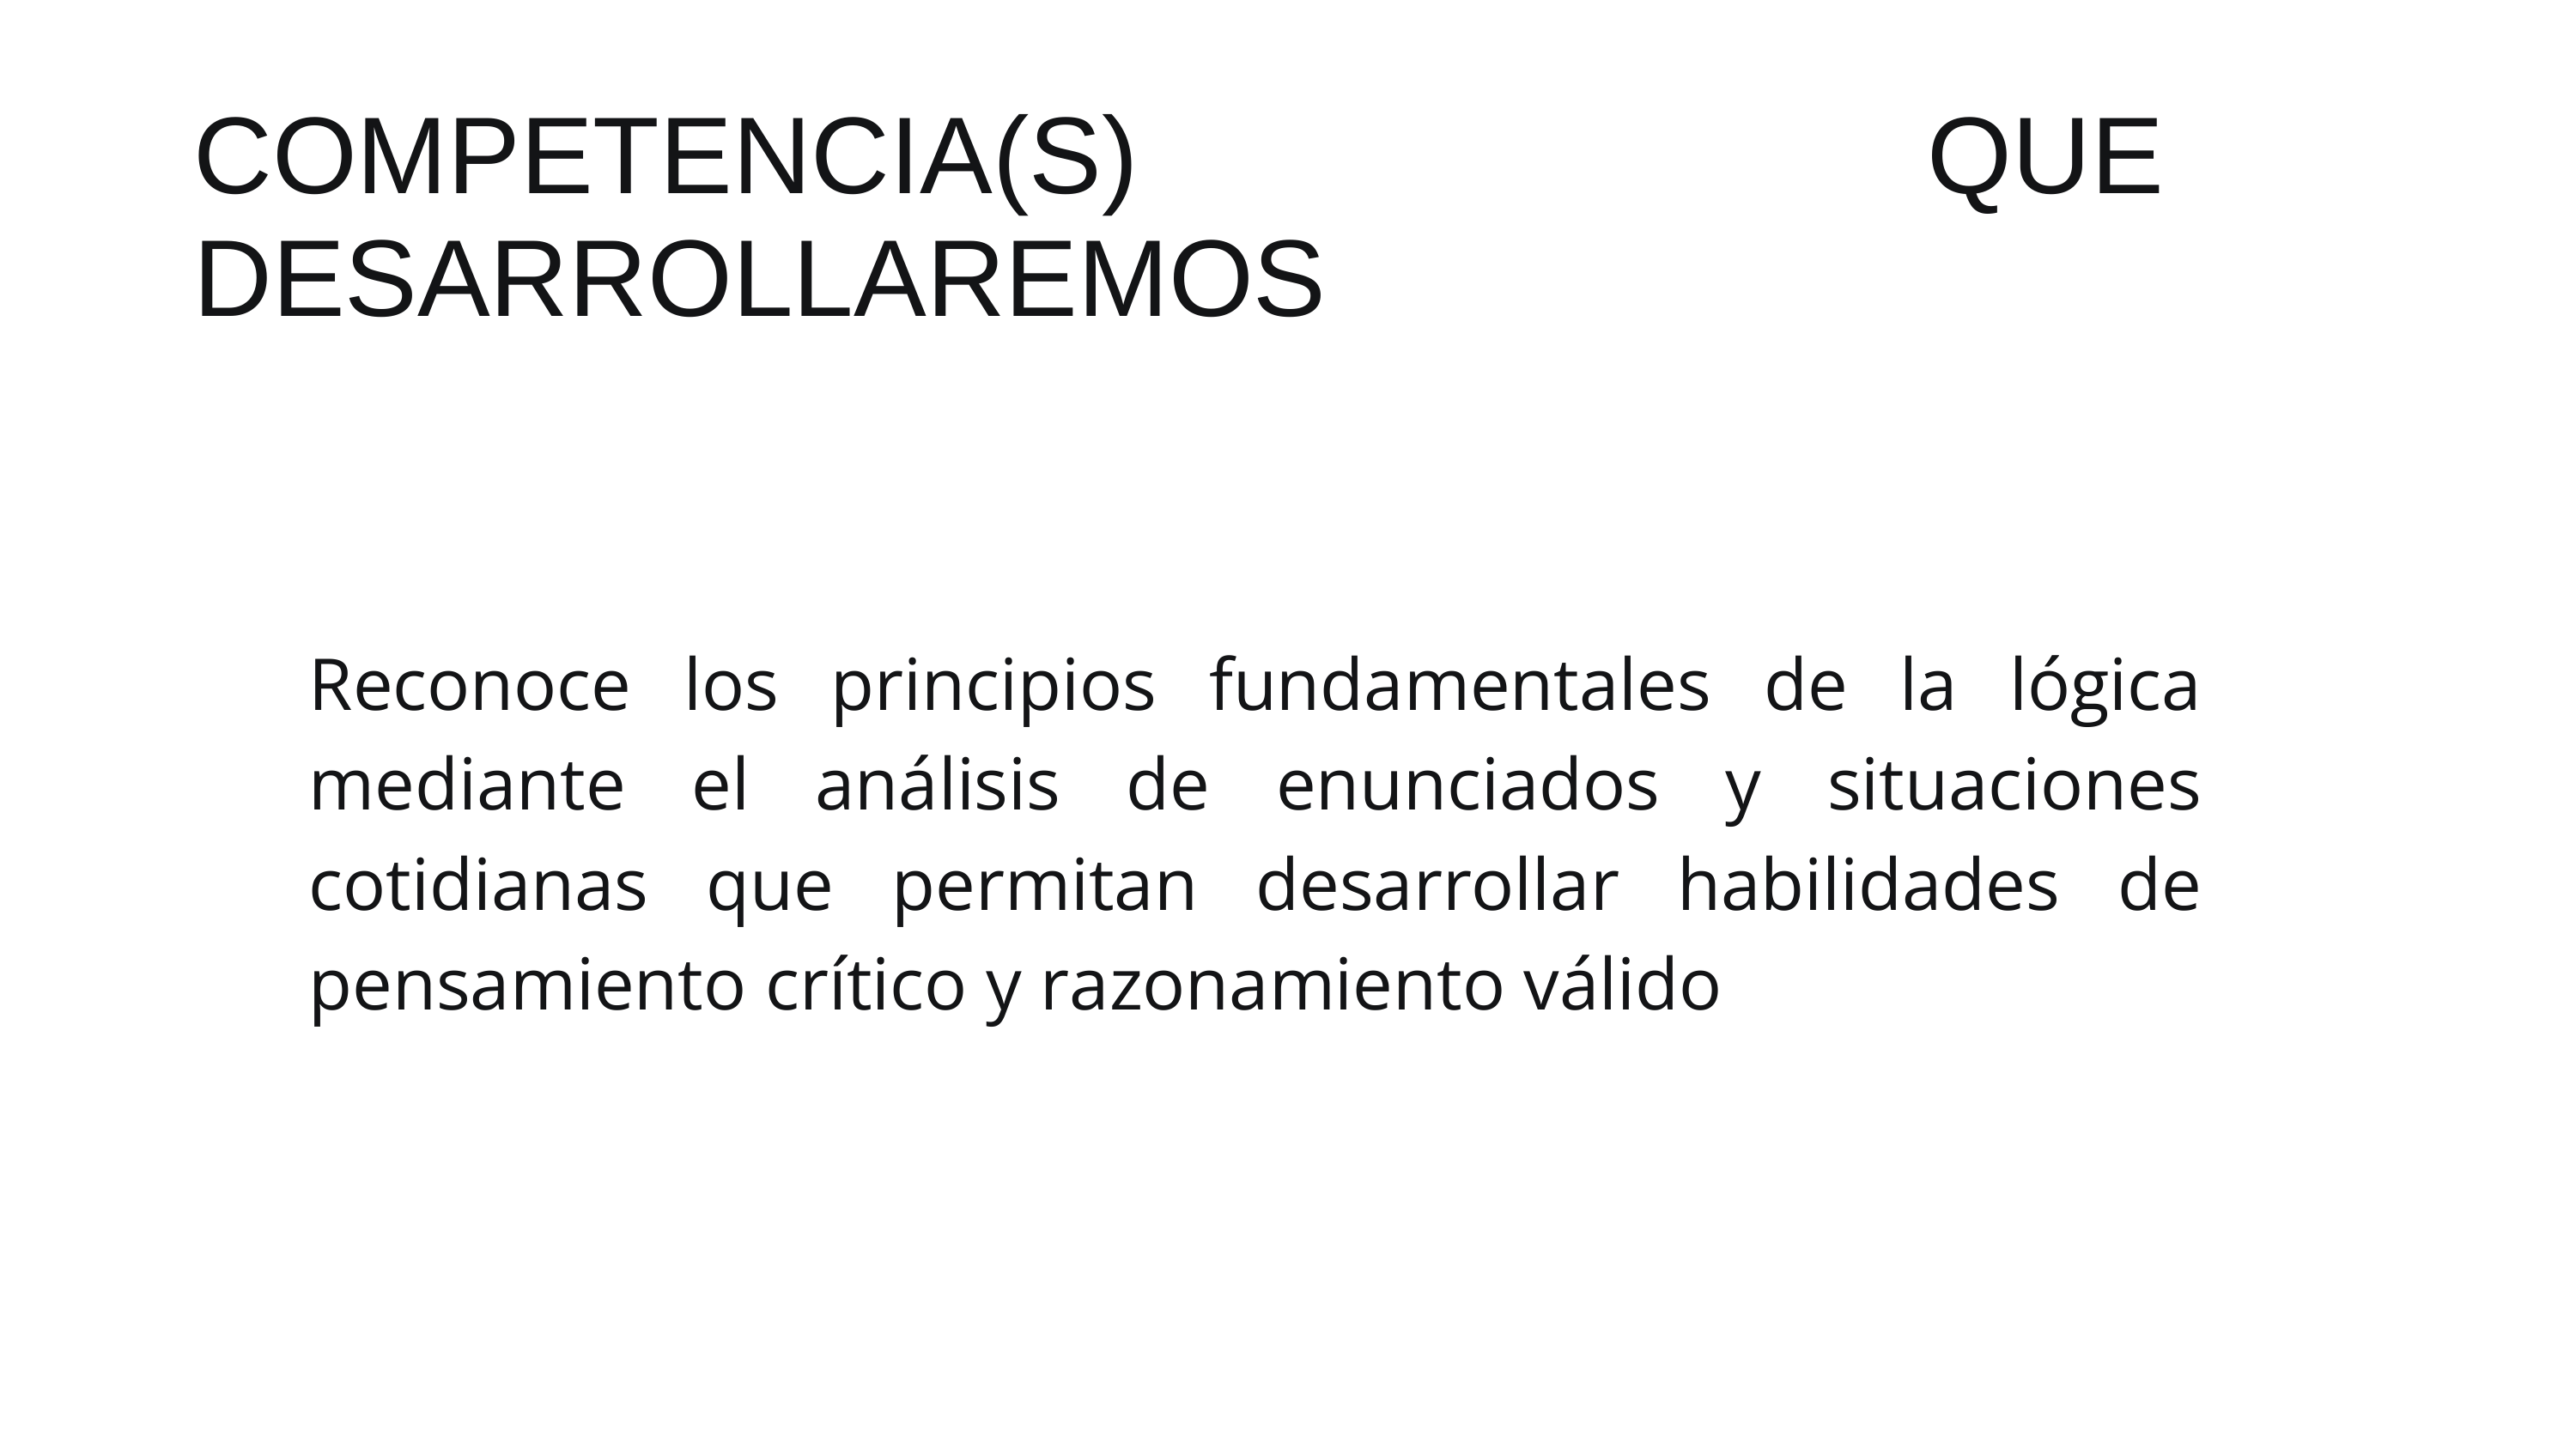

COMPETENCIA(S) QUE DESARROLLAREMOS
Reconoce los principios fundamentales de la lógica mediante el análisis de enunciados y situaciones cotidianas que permitan desarrollar habilidades de pensamiento crítico y razonamiento válido